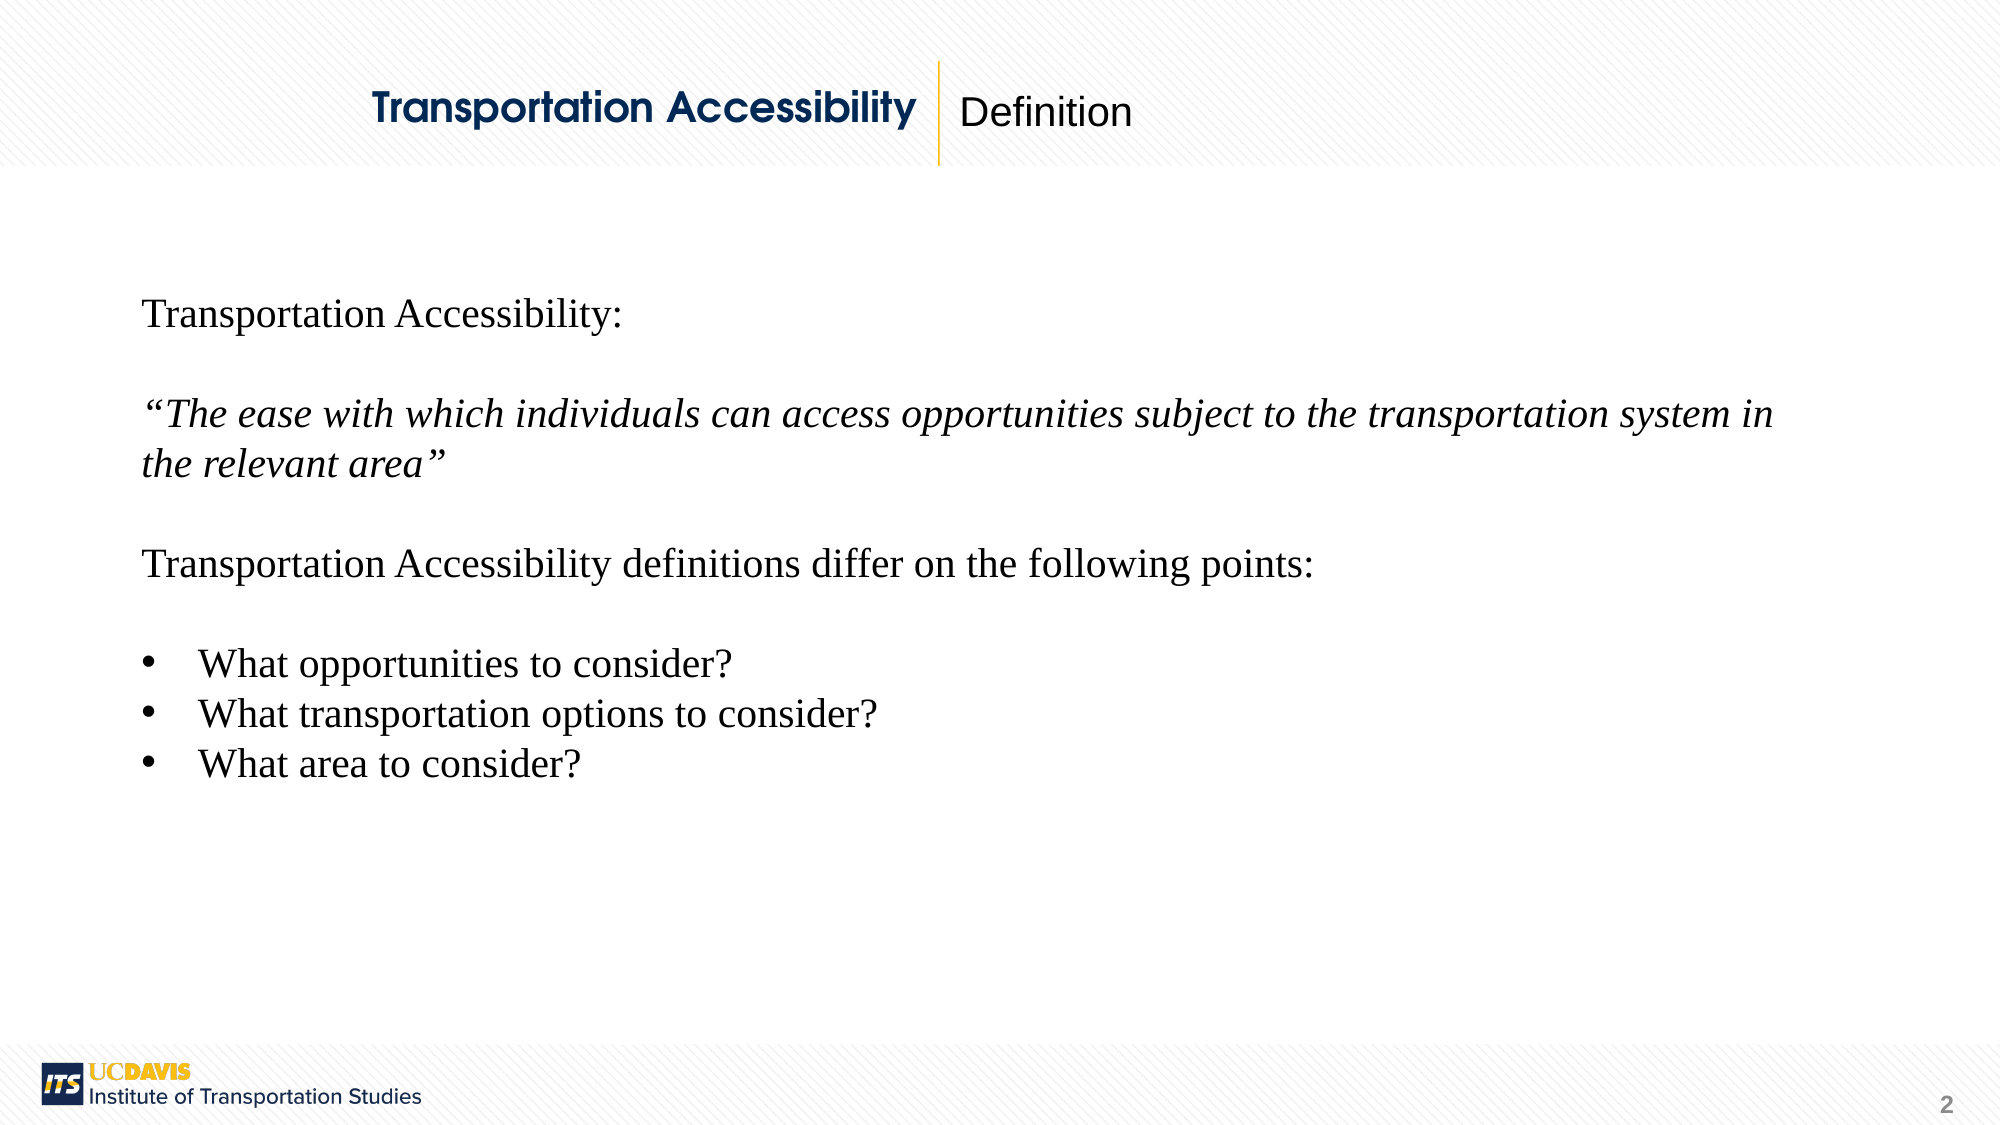

Definition
Transportation Accessibility
Transportation Accessibility:

“The ease with which individuals can access opportunities subject to the transportation system in the relevant area”

Transportation Accessibility definitions differ on the following points:

What opportunities to consider?
What transportation options to consider?
What area to consider?

2